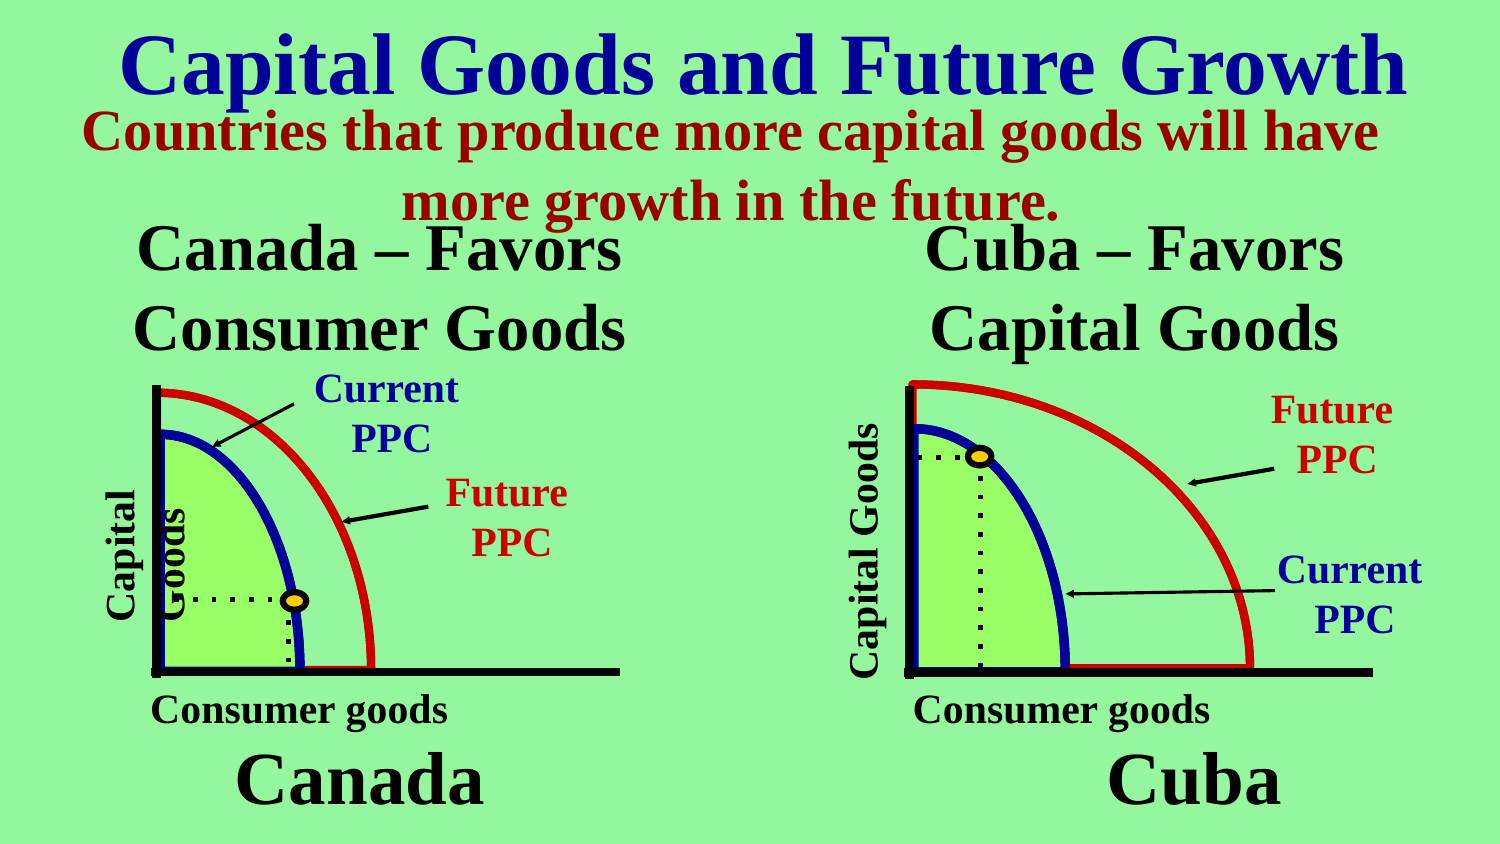

Capital Goods and Future Growth
Countries that produce more capital goods will have more growth in the future.
Canada – Favors Consumer Goods
Cuba – Favors Capital Goods
Current
PPC
Future
PPC

Future
PPC
Capital Goods
Capital Goods
Current
PPC

Consumer goods
Consumer goods
Canada
Cuba